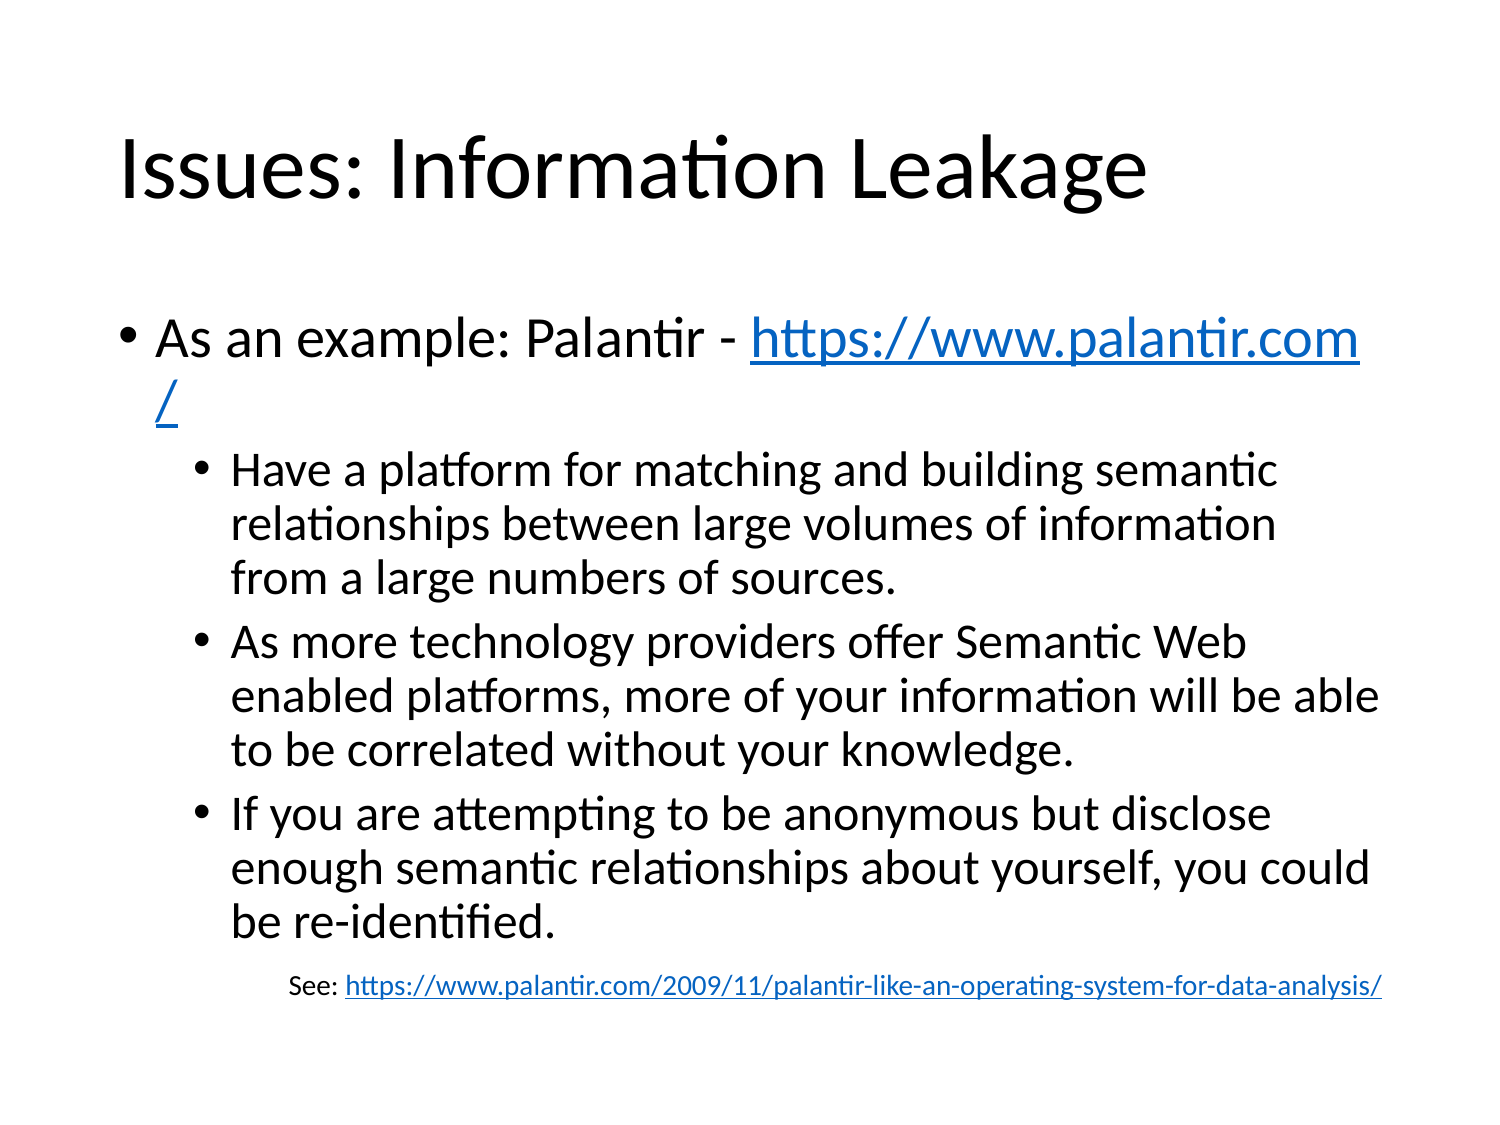

# Issues: Information Leakage
As an example: Palantir - https://www.palantir.com/
Have a platform for matching and building semantic relationships between large volumes of information from a large numbers of sources.
As more technology providers offer Semantic Web enabled platforms, more of your information will be able to be correlated without your knowledge.
If you are attempting to be anonymous but disclose enough semantic relationships about yourself, you could be re-identified.
See: https://www.palantir.com/2009/11/palantir-like-an-operating-system-for-data-analysis/